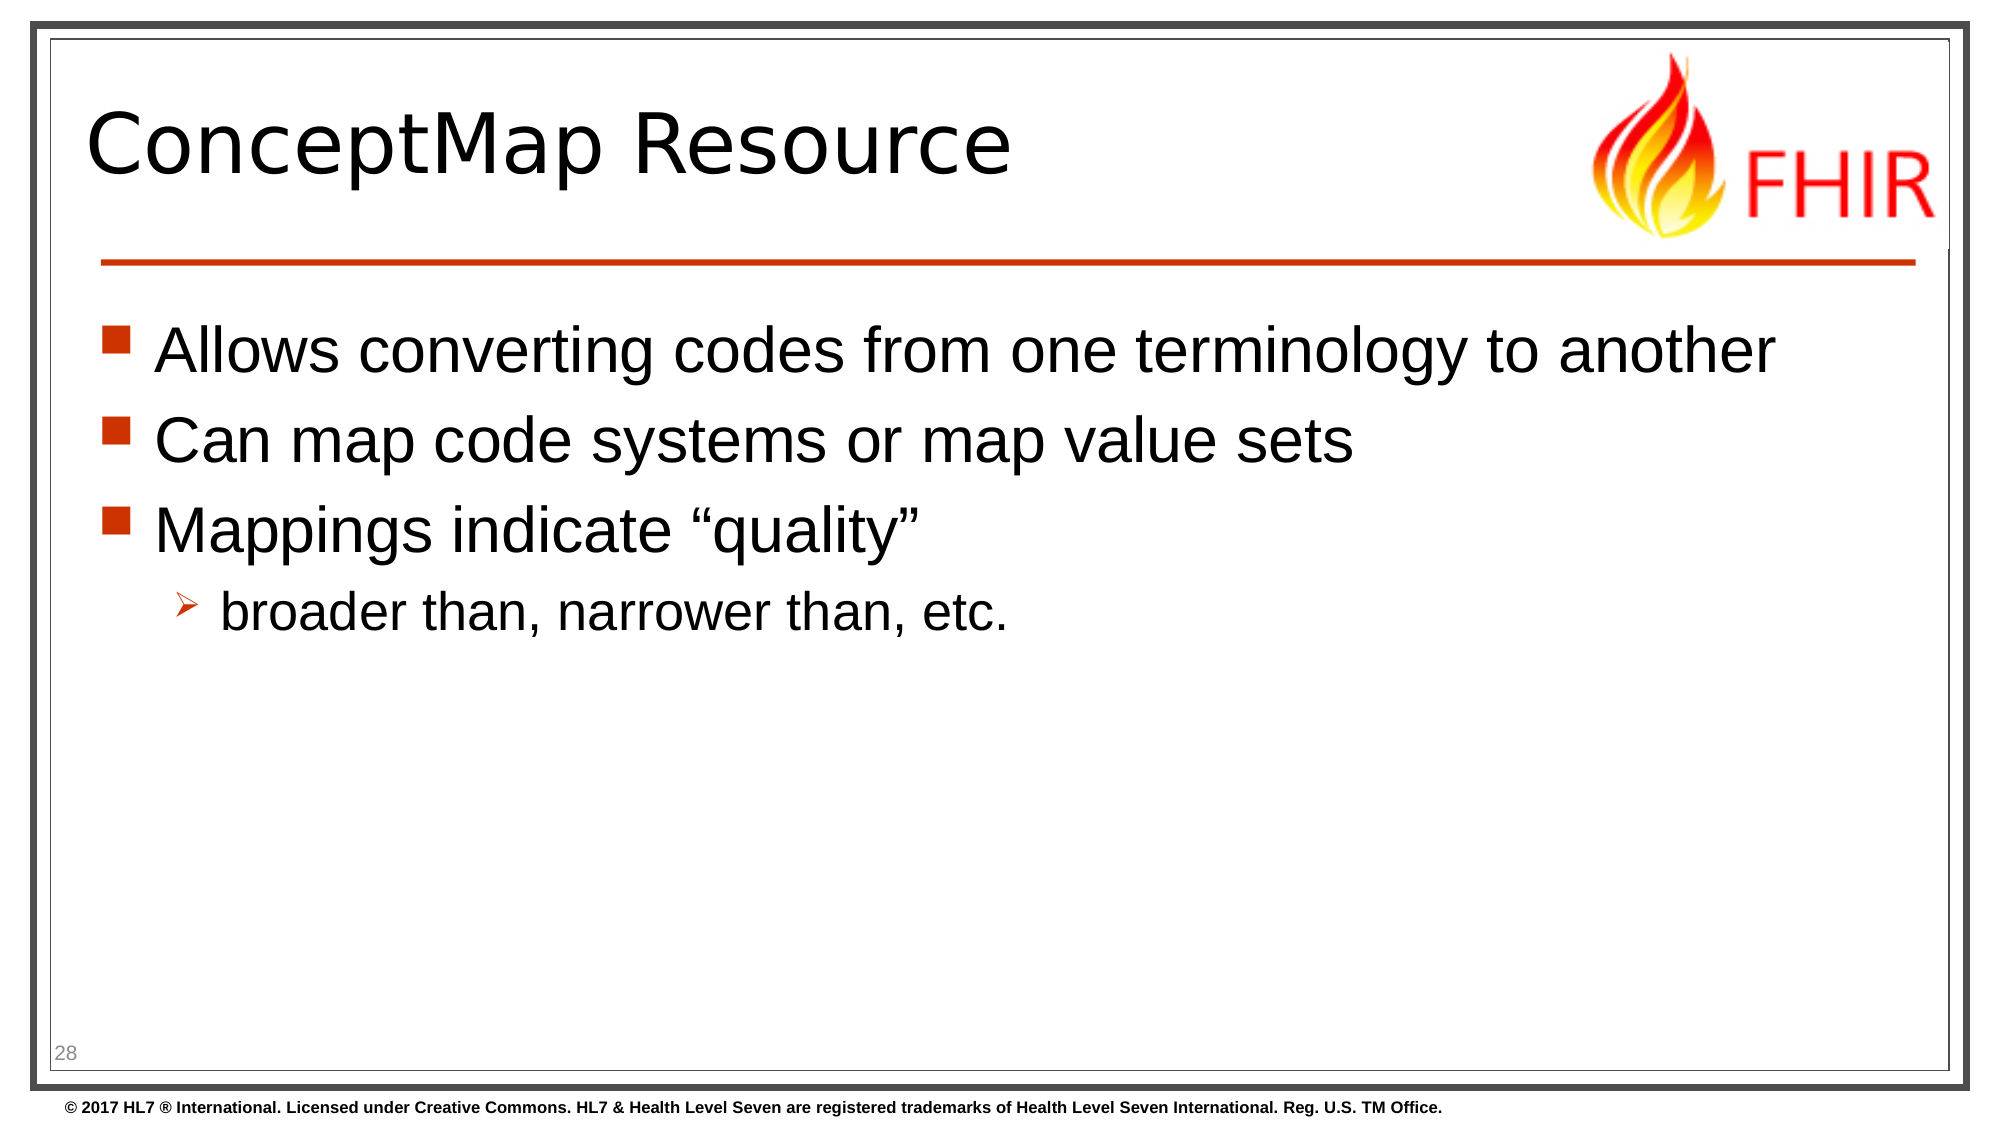

# ConceptMap Resource
Allows converting codes from one terminology to another
Can map code systems or map value sets
Mappings indicate “quality”
broader than, narrower than, etc.

28